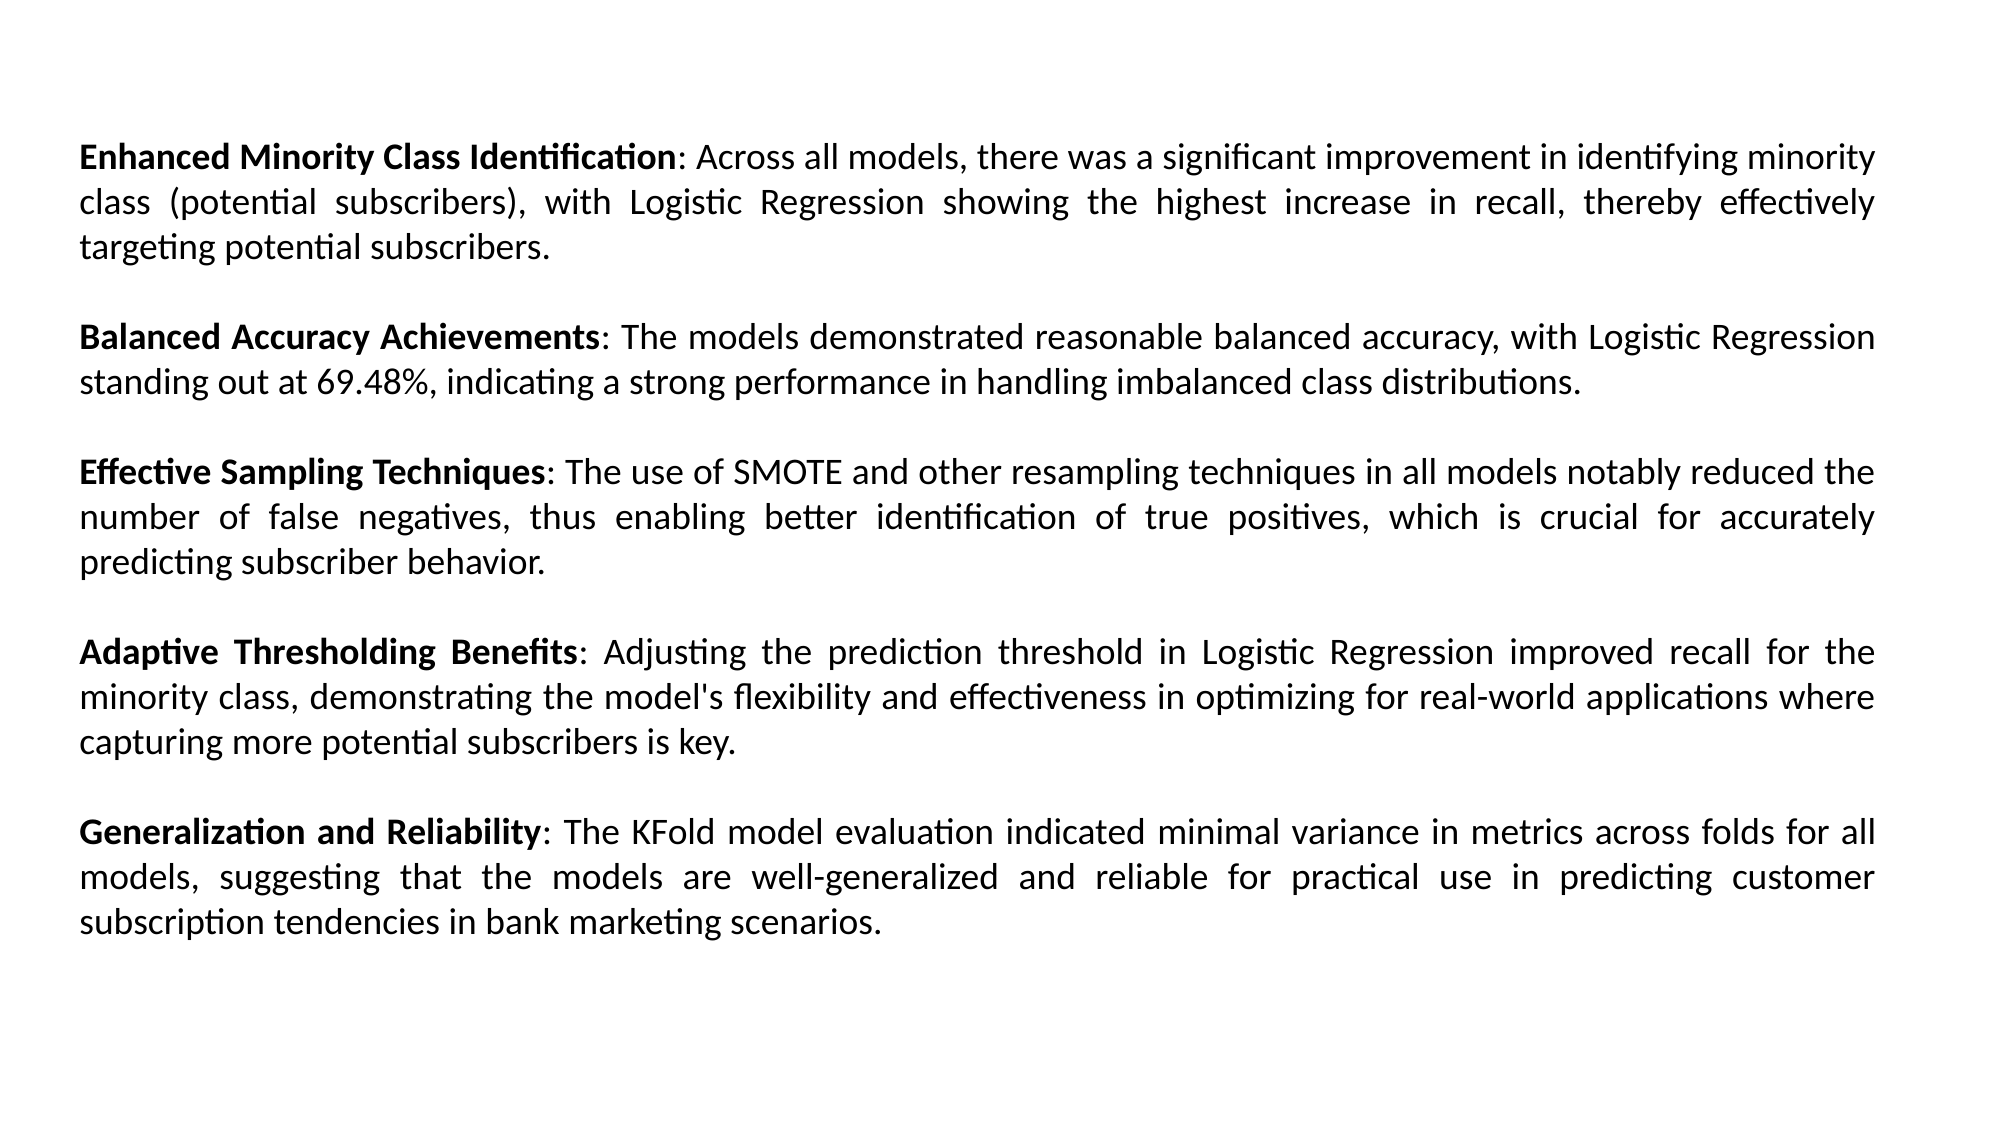

Enhanced Minority Class Identification: Across all models, there was a significant improvement in identifying minority class (potential subscribers), with Logistic Regression showing the highest increase in recall, thereby effectively targeting potential subscribers.

Balanced Accuracy Achievements: The models demonstrated reasonable balanced accuracy, with Logistic Regression standing out at 69.48%, indicating a strong performance in handling imbalanced class distributions.

Effective Sampling Techniques: The use of SMOTE and other resampling techniques in all models notably reduced the number of false negatives, thus enabling better identification of true positives, which is crucial for accurately predicting subscriber behavior.

Adaptive Thresholding Benefits: Adjusting the prediction threshold in Logistic Regression improved recall for the minority class, demonstrating the model's flexibility and effectiveness in optimizing for real-world applications where capturing more potential subscribers is key.

Generalization and Reliability: The KFold model evaluation indicated minimal variance in metrics across folds for all models, suggesting that the models are well-generalized and reliable for practical use in predicting customer subscription tendencies in bank marketing scenarios.